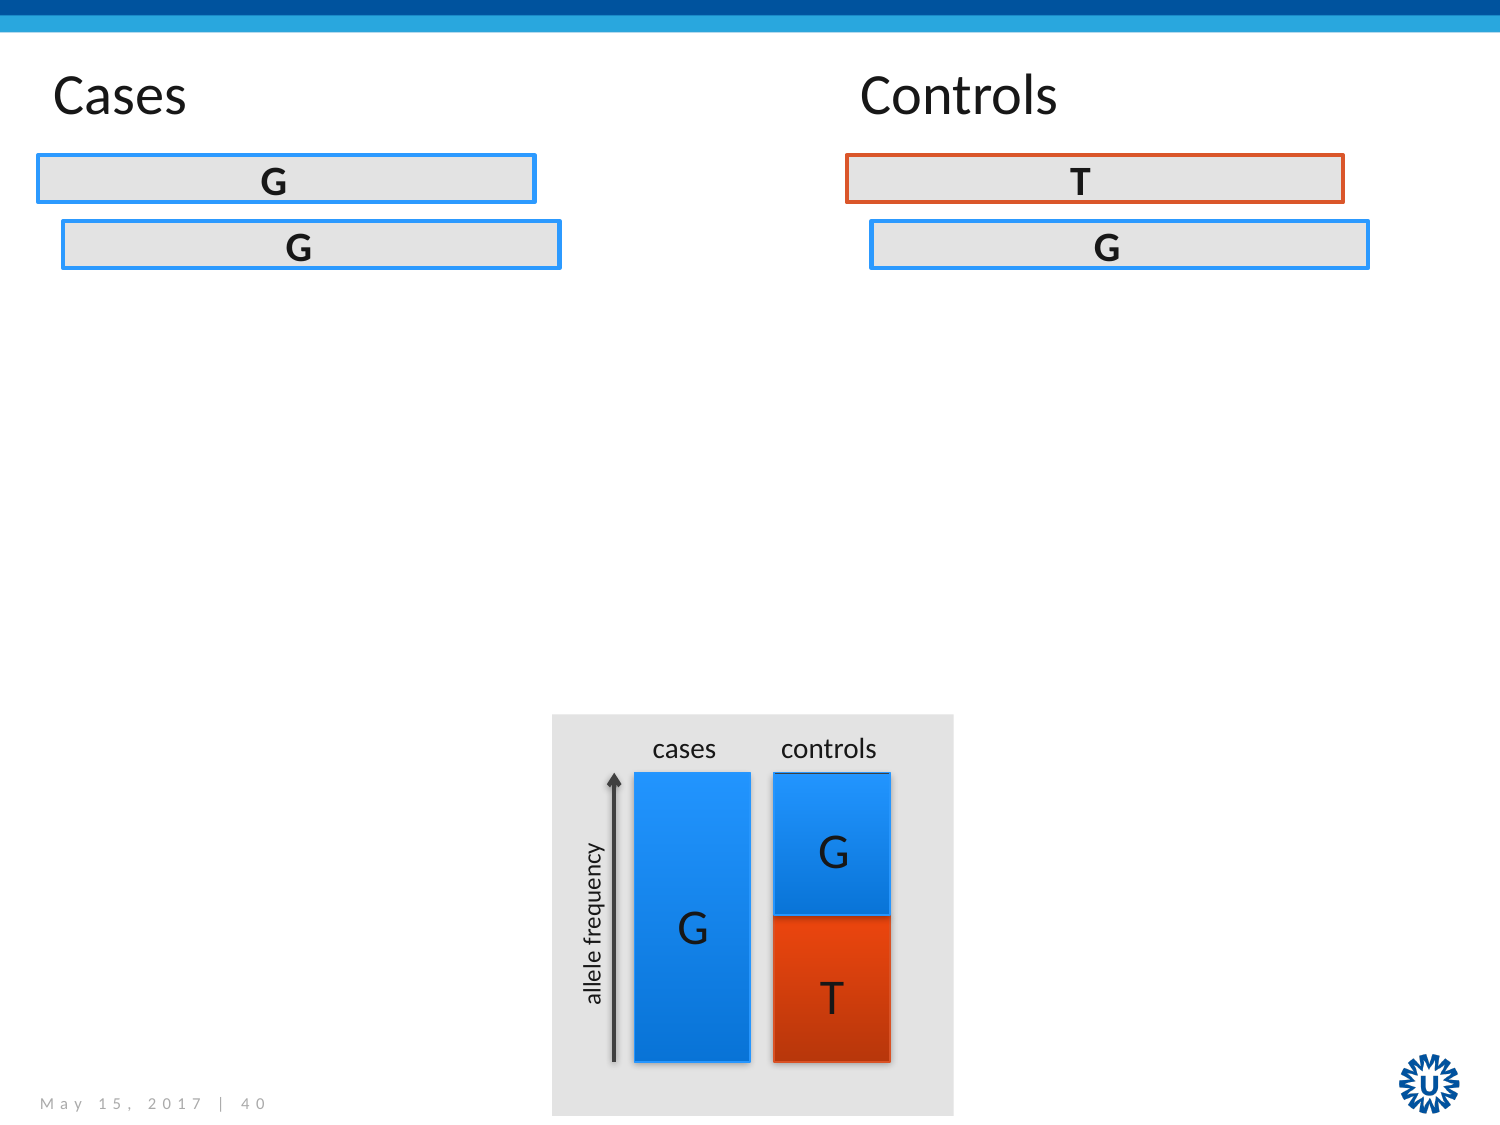

Cases
Controls
G

T

G

G

cases
controls

G
G
allele frequency

T
May 15, 2017 | 40